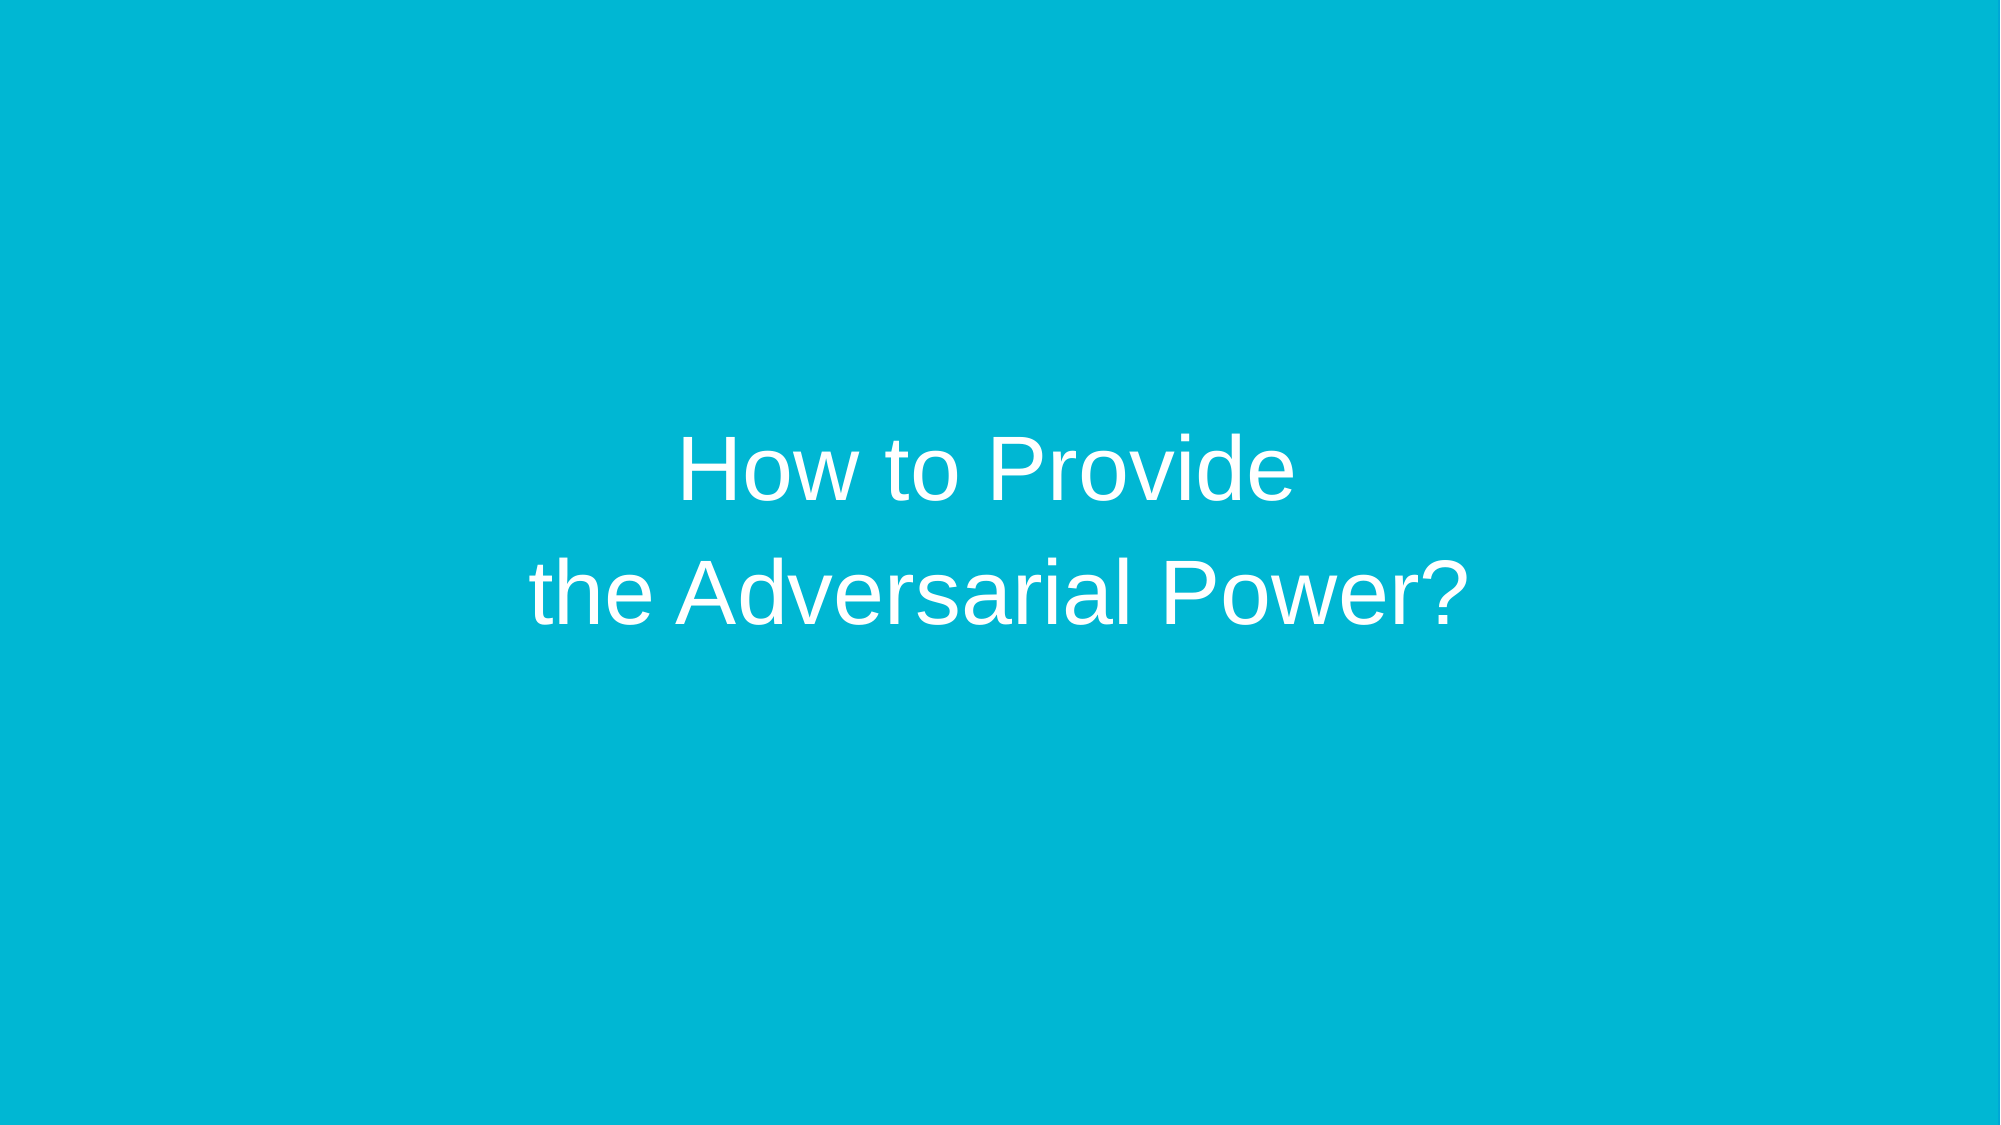

How to Provide
the Adversarial Power?

43